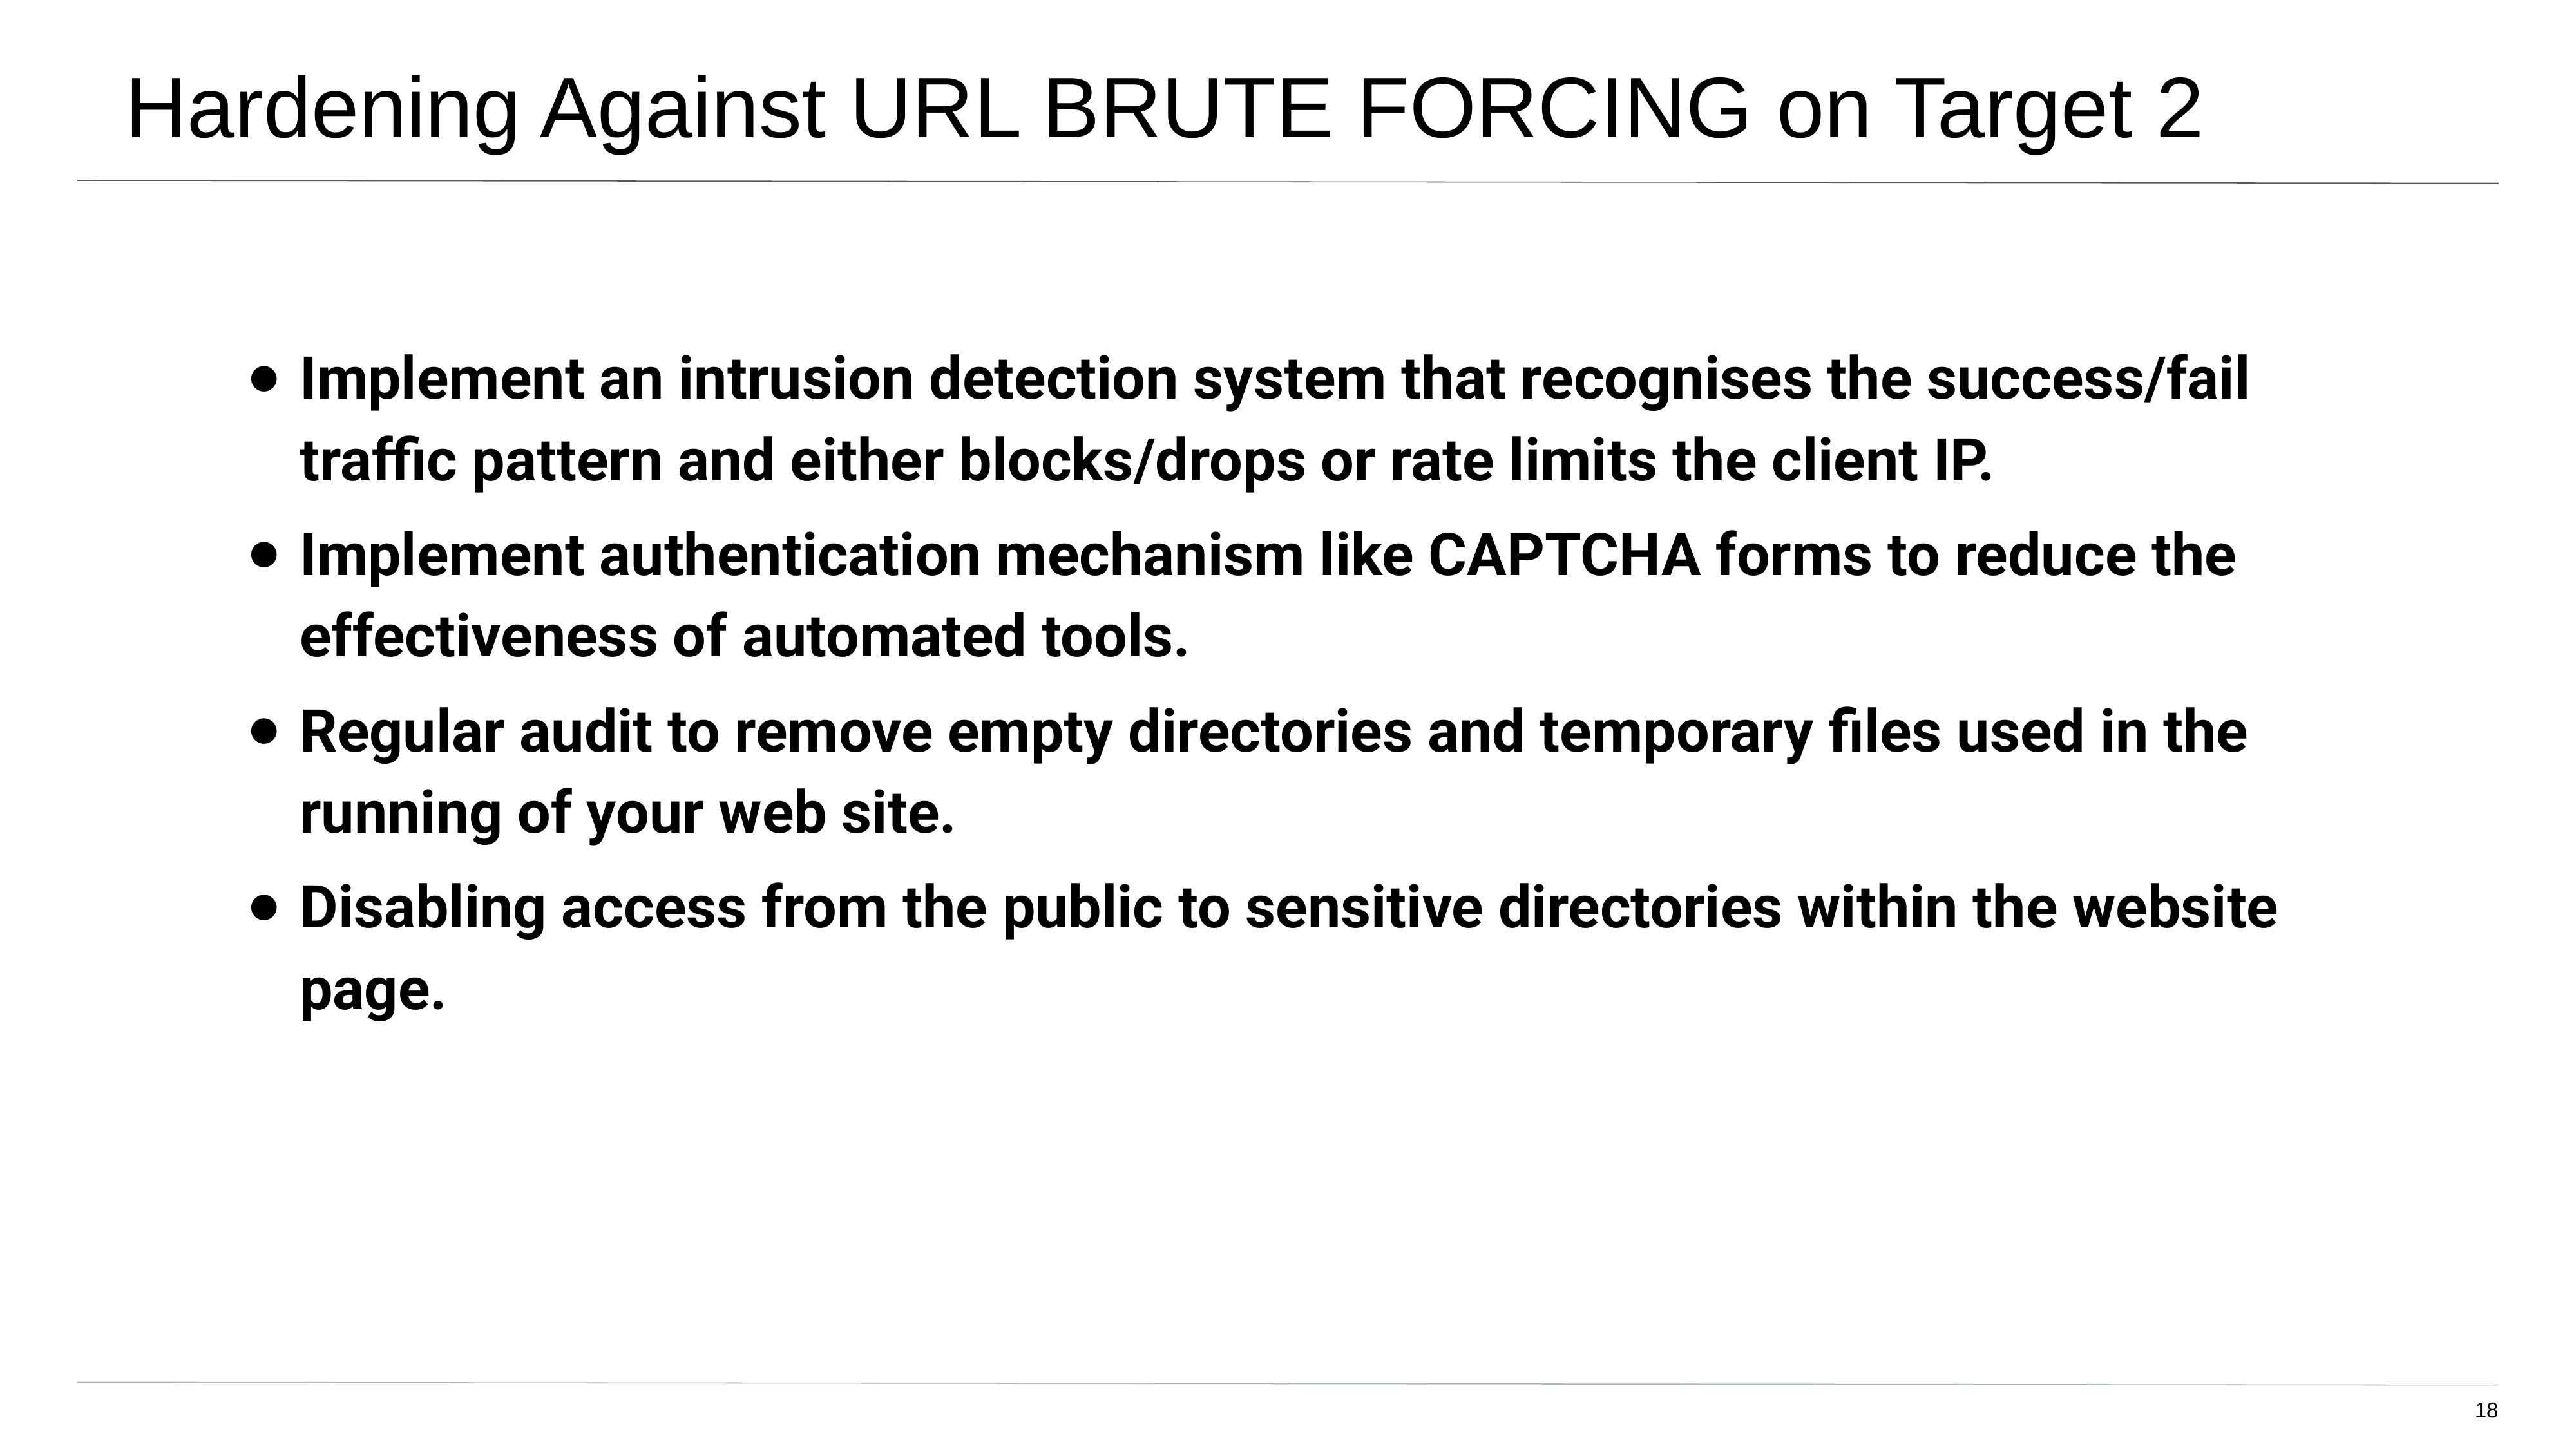

# Hardening Against URL BRUTE FORCING on Target 2

Implement an intrusion detection system that recognises the success/fail traffic pattern and either blocks/drops or rate limits the client IP.
Implement authentication mechanism like CAPTCHA forms to reduce the effectiveness of automated tools.
Regular audit to remove empty directories and temporary files used in the running of your web site.
Disabling access from the public to sensitive directories within the website page.
18